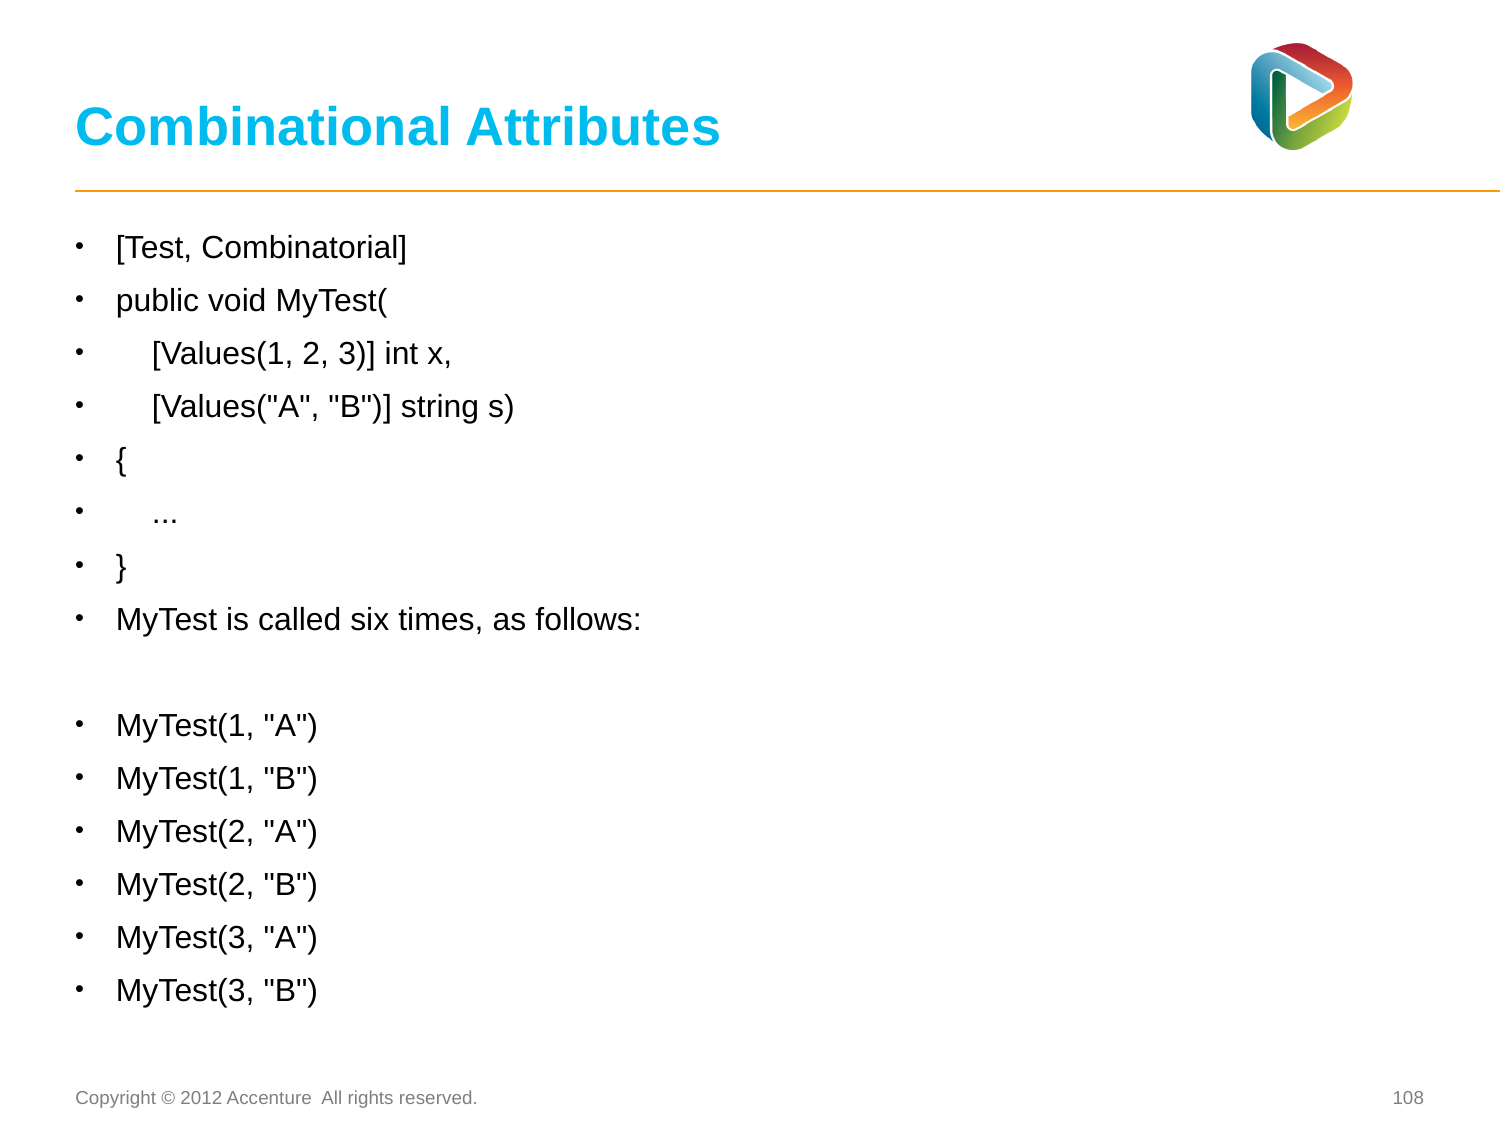

# Combinational Attributes
[Test, Combinatorial]
public void MyTest(
    [Values(1, 2, 3)] int x,
    [Values("A", "B")] string s)
{
    ...
}
MyTest is called six times, as follows:

MyTest(1, "A")
MyTest(1, "B")
MyTest(2, "A")
MyTest(2, "B")
MyTest(3, "A")
MyTest(3, "B")